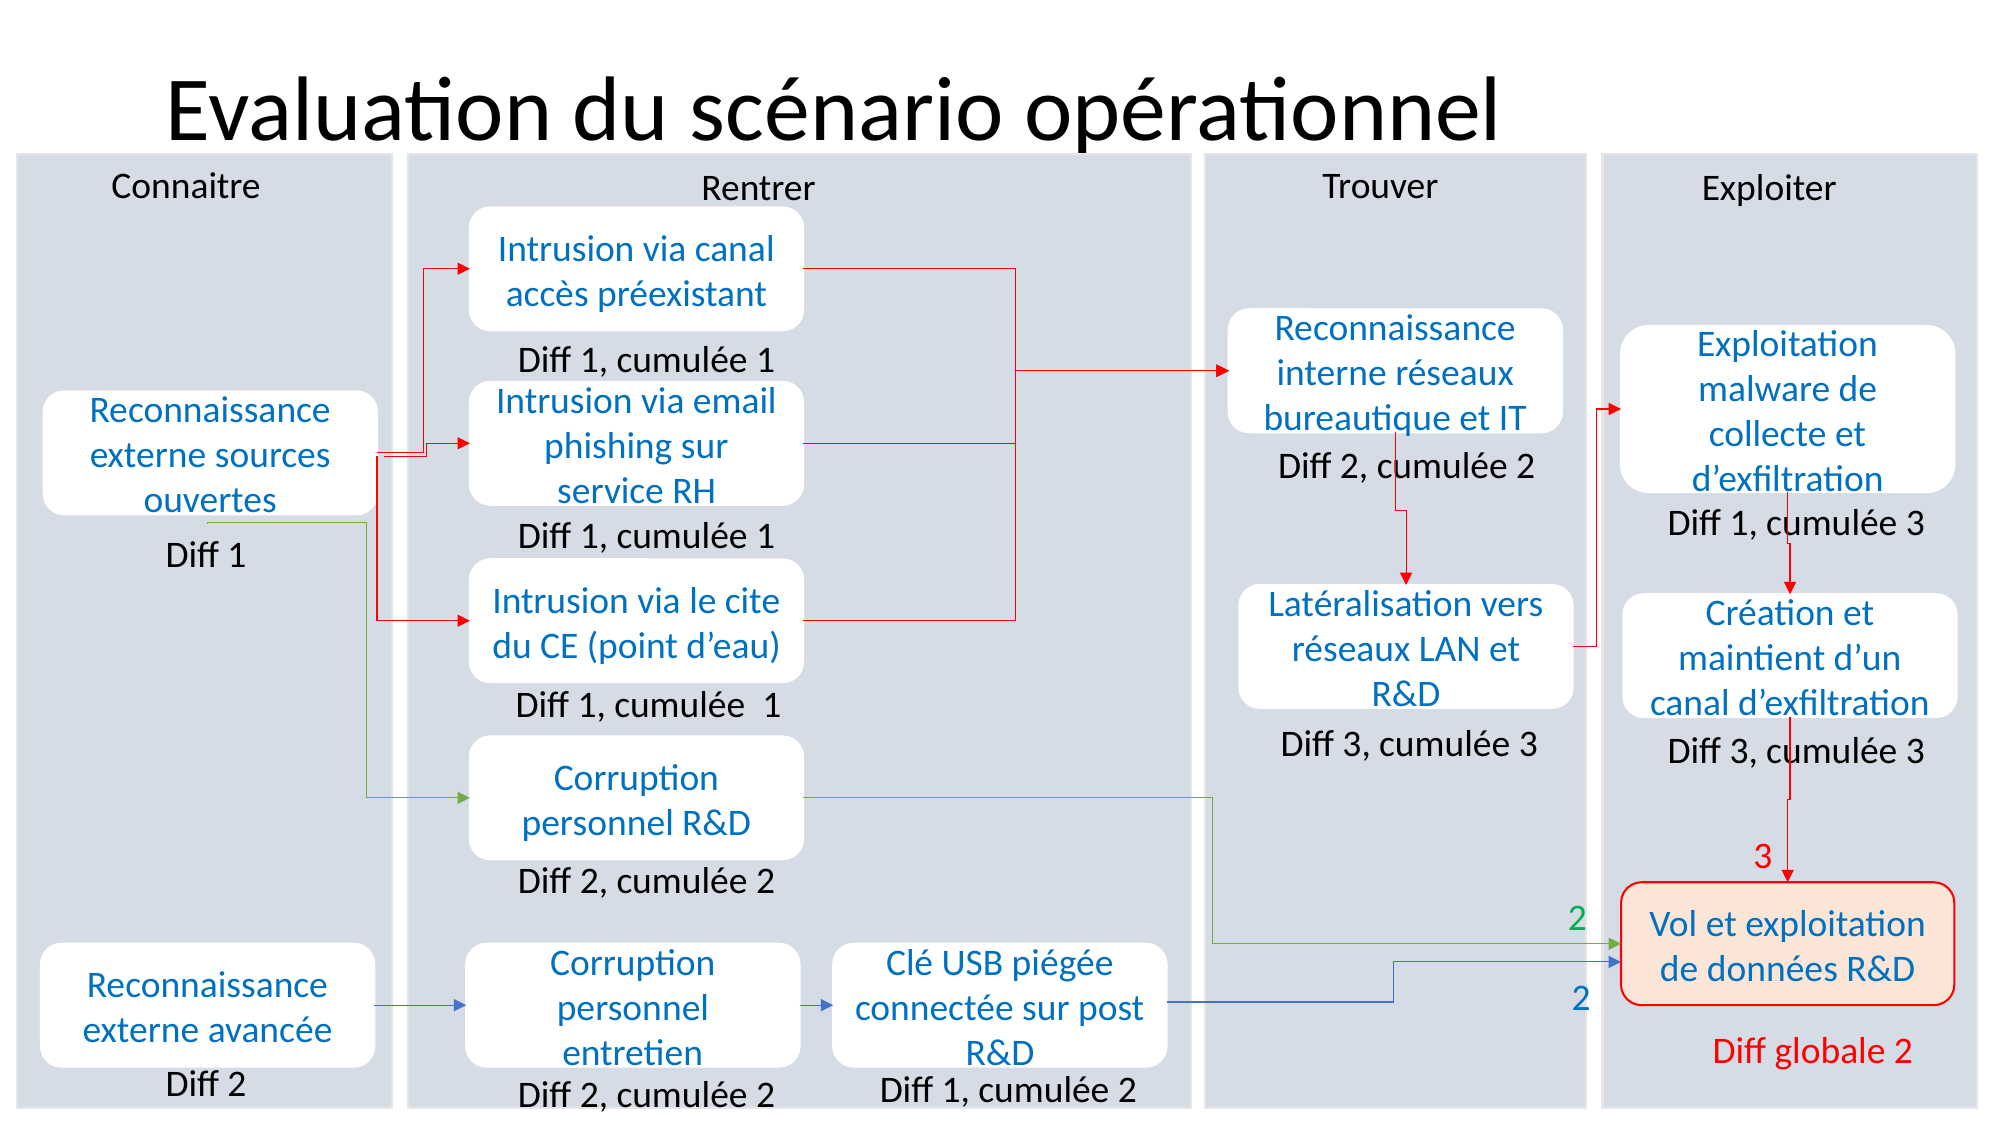

# Evaluation du scénario opérationnel
Trouver
Connaitre

Rentrer
Exploiter
Intrusion via canal accès préexistant
Reconnaissance interne réseaux bureautique et IT
Exploitation malware de collecte et d’exfiltration
Diff 1, cumulée 1
Intrusion via email phishing sur service RH
Reconnaissance externe sources ouvertes
Diff 2, cumulée 2
Diff 1, cumulée 3
Diff 1, cumulée 1
Diff 1
Intrusion via le cite du CE (point d’eau)
Latéralisation vers réseaux LAN et R&D
Création et maintient d’un canal d’exfiltration
Diff 1, cumulée  1
Diff 3, cumulée 3
Diff 3, cumulée 3
Corruption personnel R&D
3
Diff 2, cumulée 2
Vol et exploitation de données R&D
2
Reconnaissance externe avancée
Corruption personnel entretien
Clé USB piégée connectée sur post R&D
2
Diff globale 2
Diff 2
Diff 1, cumulée 2
Diff 2, cumulée 2